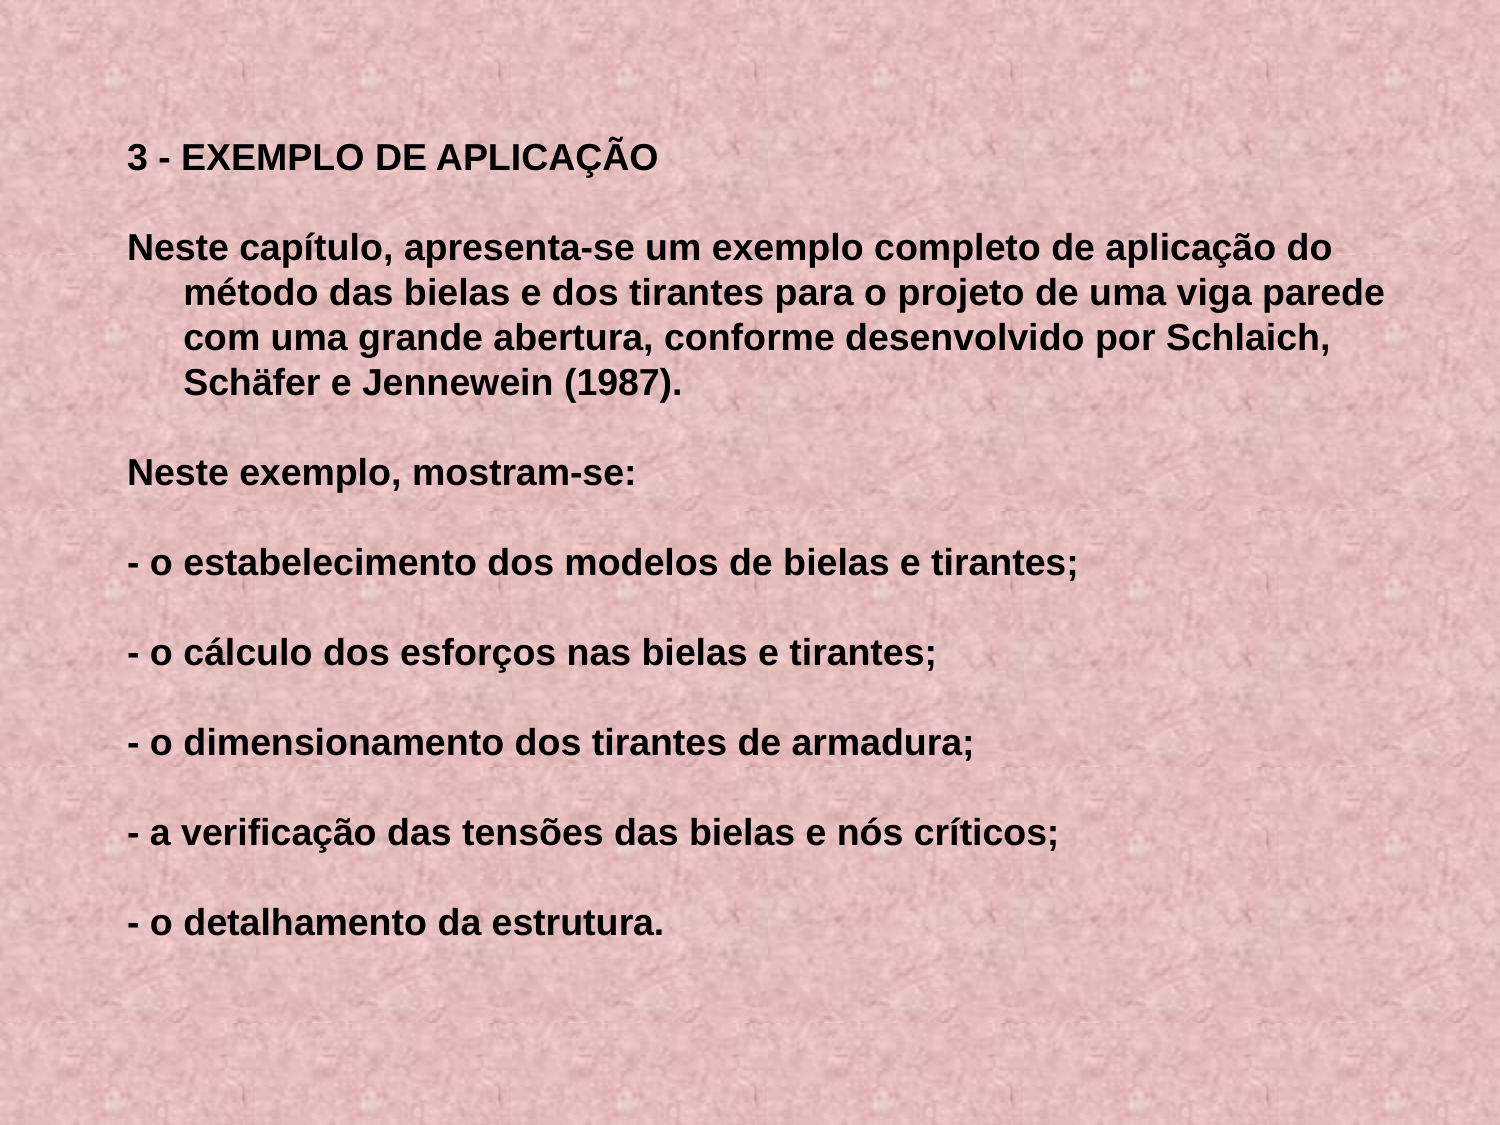

3 - EXEMPLO DE APLICAÇÃO

Neste capítulo, apresenta-se um exemplo completo de aplicação do método das bielas e dos tirantes para o projeto de uma viga parede com uma grande abertura, conforme desenvolvido por Schlaich, Schäfer e Jennewein (1987).

Neste exemplo, mostram-se:

- o estabelecimento dos modelos de bielas e tirantes;

- o cálculo dos esforços nas bielas e tirantes;

- o dimensionamento dos tirantes de armadura;

- a verificação das tensões das bielas e nós críticos;

- o detalhamento da estrutura.